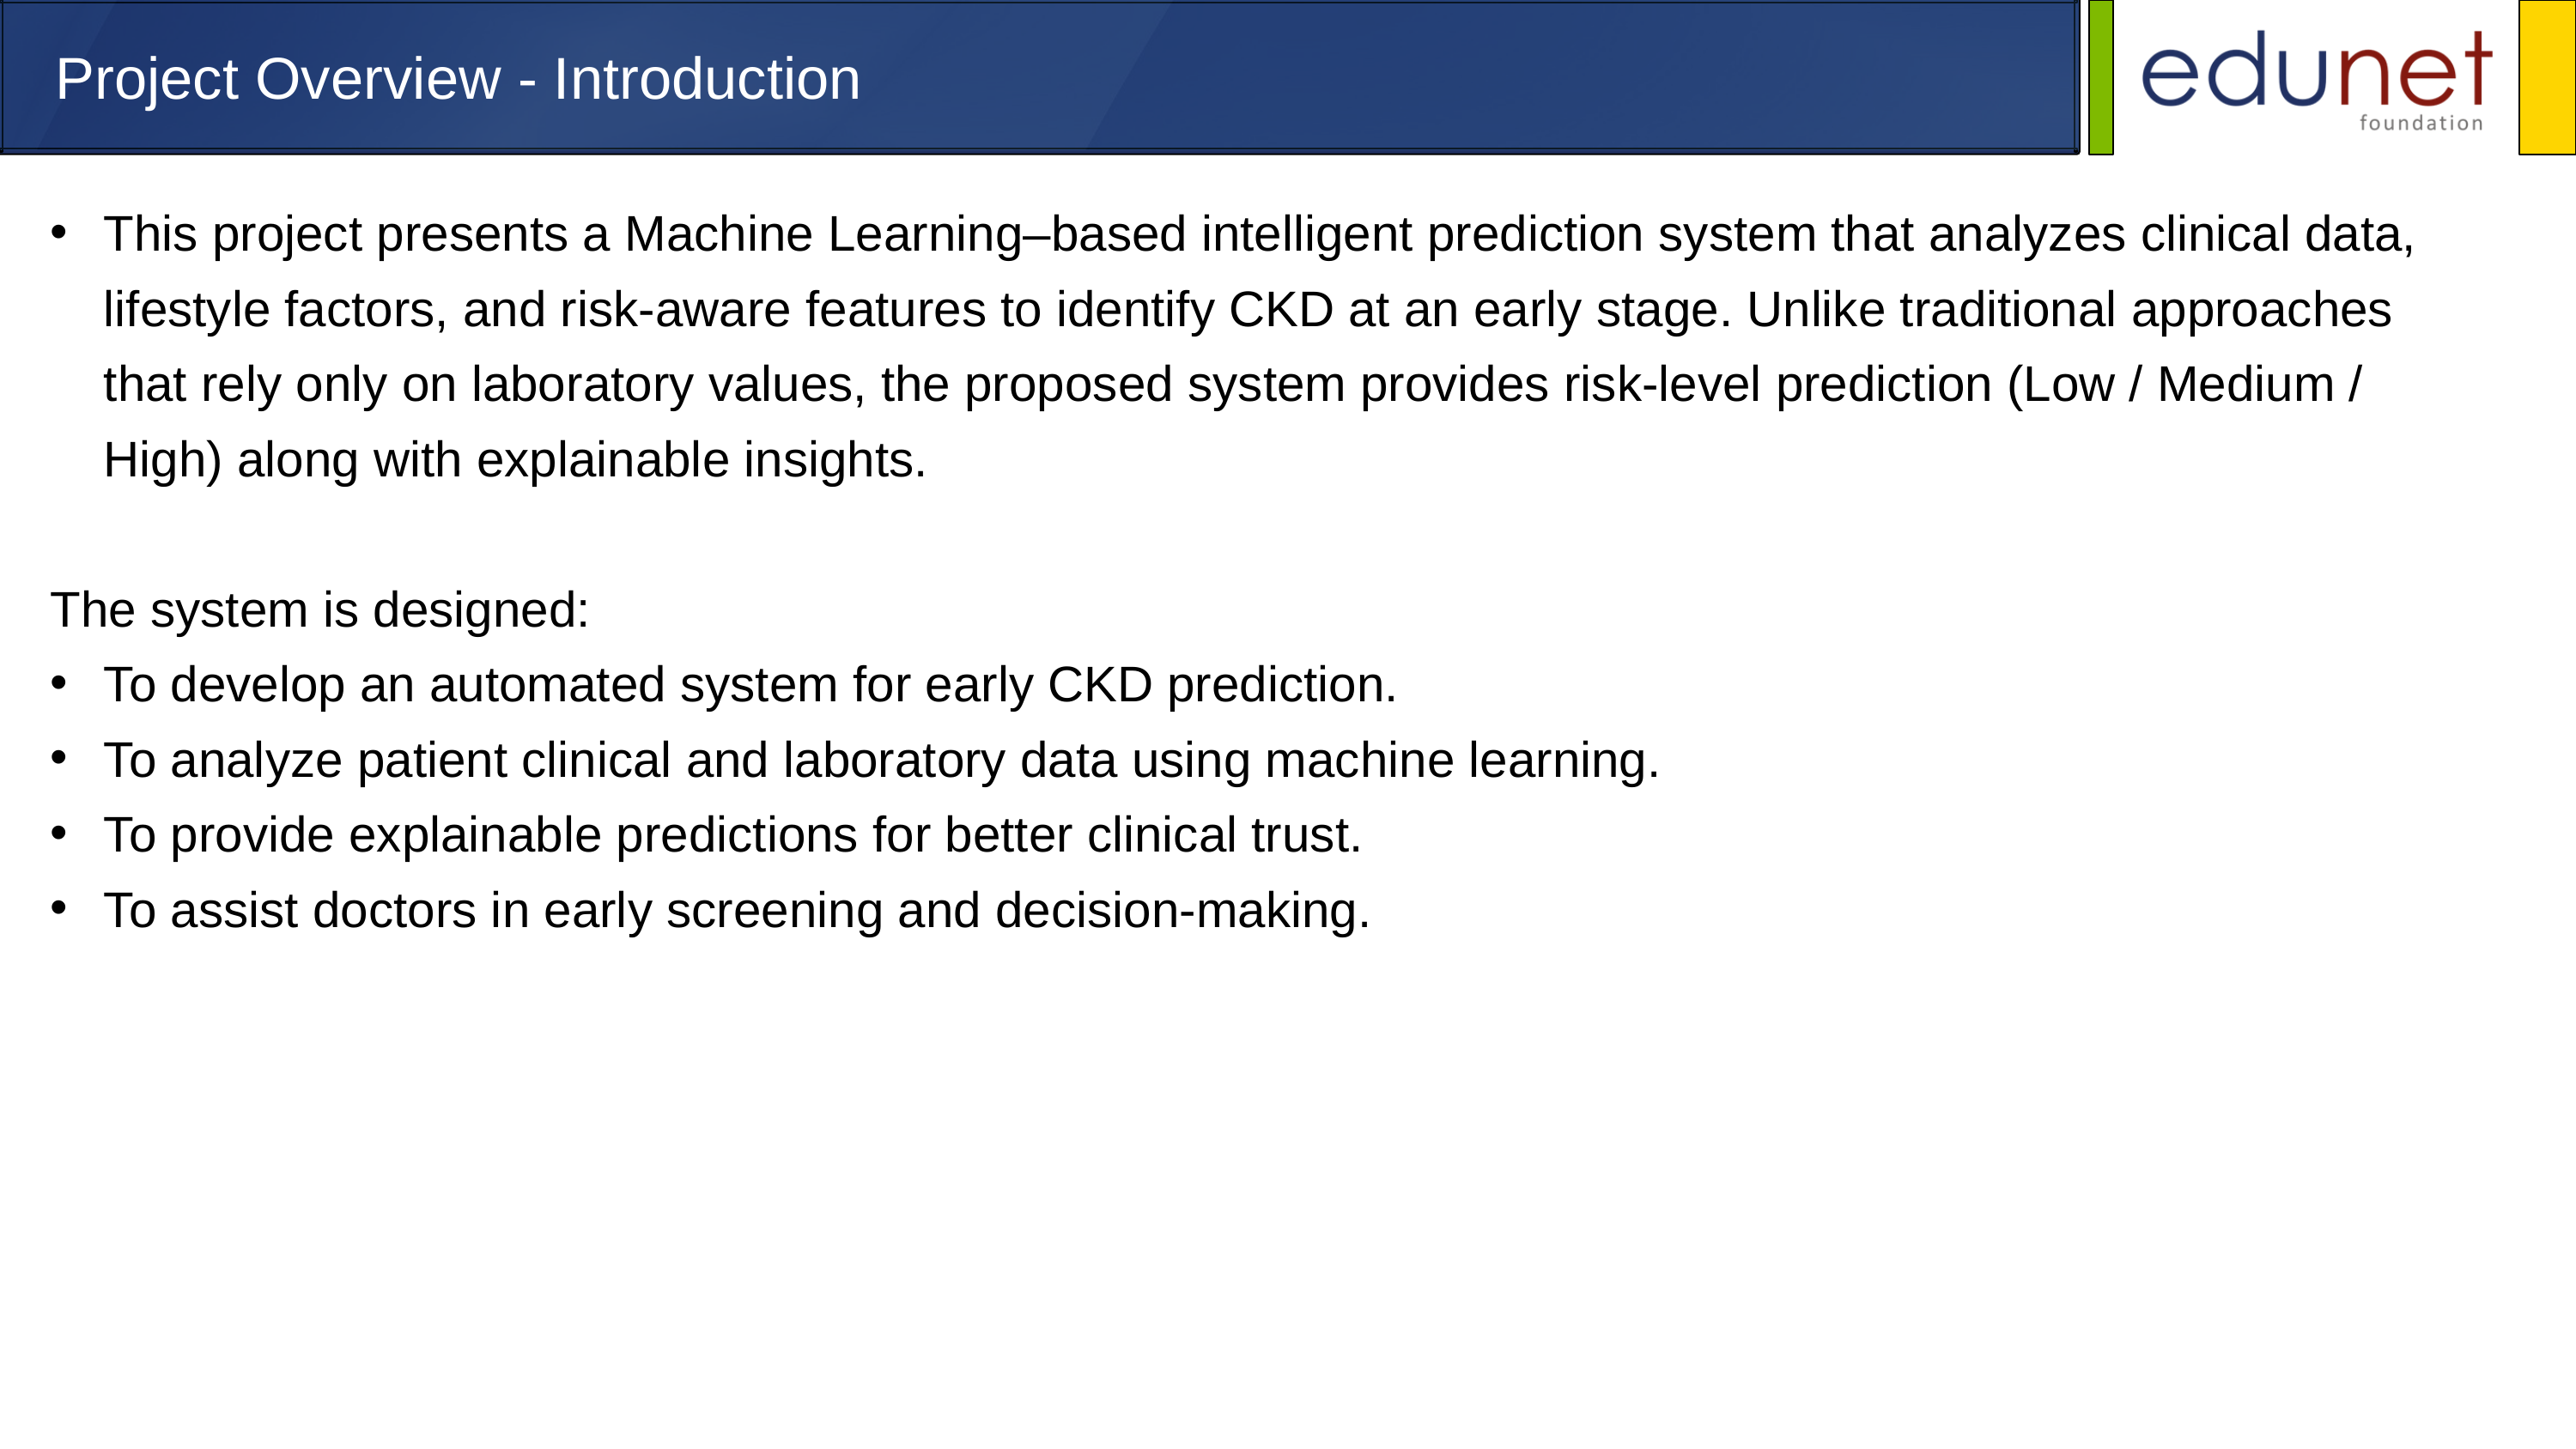

Project Overview - Introduction

This project presents a Machine Learning–based intelligent prediction system that analyzes clinical data, lifestyle factors, and risk-aware features to identify CKD at an early stage. Unlike traditional approaches that rely only on laboratory values, the proposed system provides risk-level prediction (Low / Medium / High) along with explainable insights.

The system is designed:
To develop an automated system for early CKD prediction.
To analyze patient clinical and laboratory data using machine learning.
To provide explainable predictions for better clinical trust.
To assist doctors in early screening and decision-making.